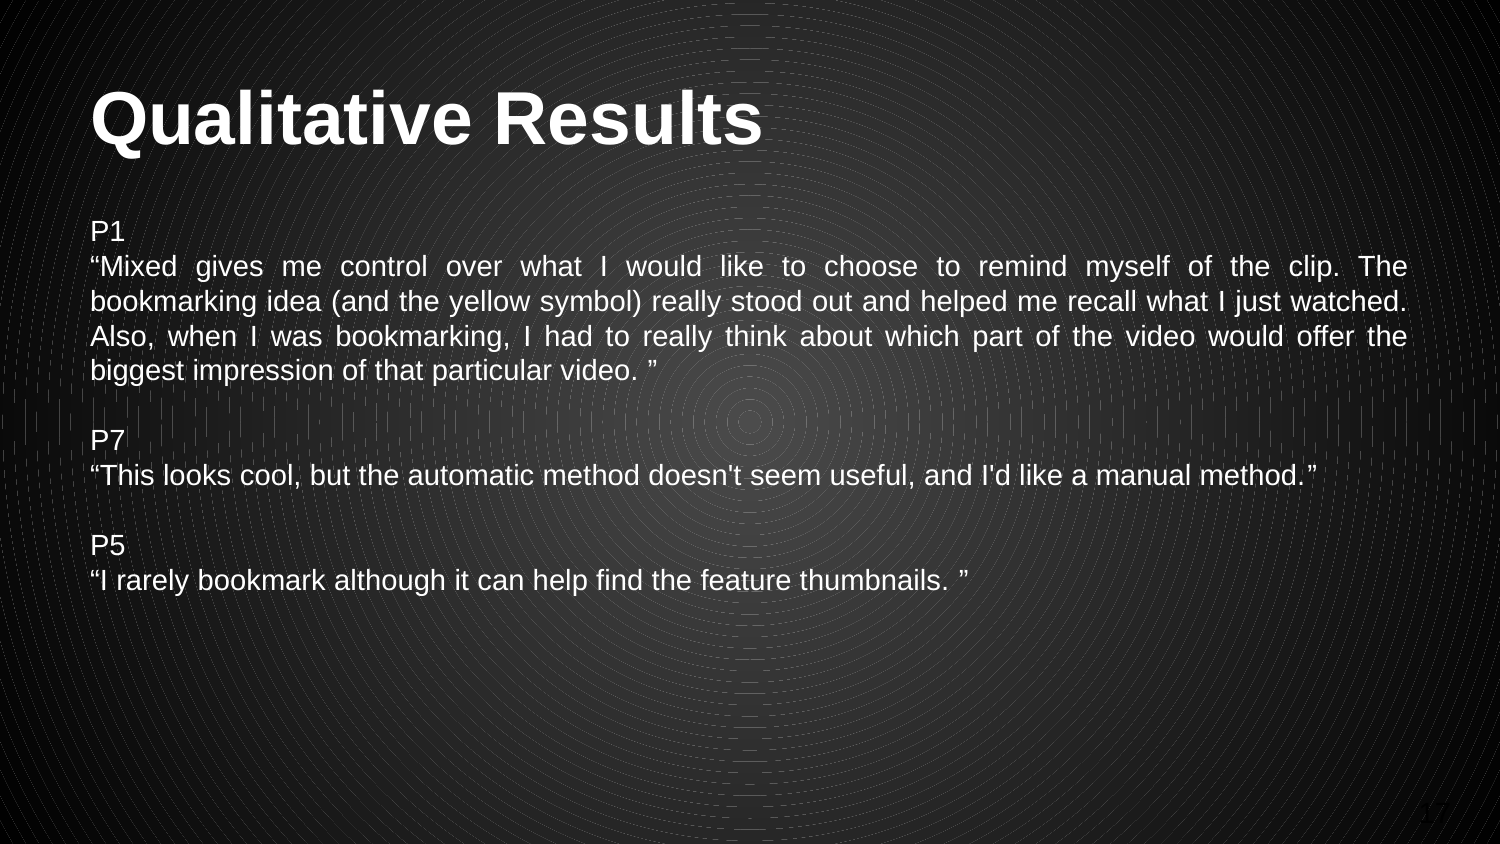

# Qualitative Results
P1
“Mixed gives me control over what I would like to choose to remind myself of the clip. The bookmarking idea (and the yellow symbol) really stood out and helped me recall what I just watched. Also, when I was bookmarking, I had to really think about which part of the video would offer the biggest impression of that particular video. ”

P7
“This looks cool, but the automatic method doesn't seem useful, and I'd like a manual method.”

P5
“I rarely bookmark although it can help find the feature thumbnails. ”
17